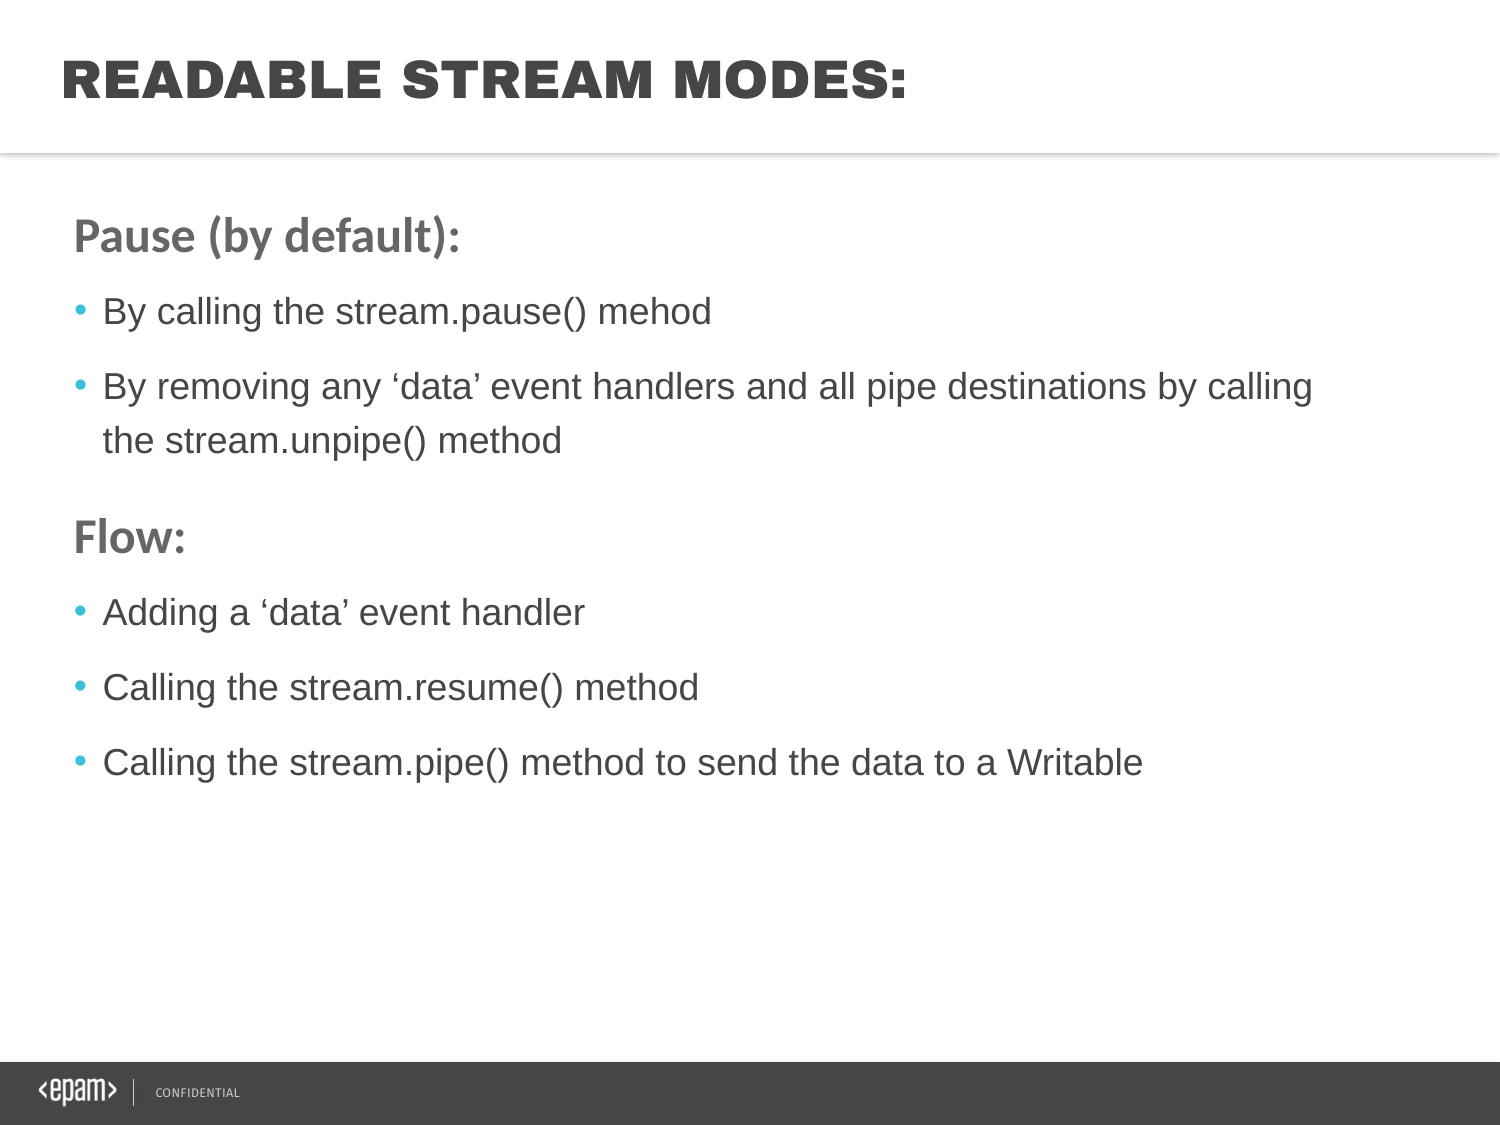

READABLE STREAM MODES:
Pause (by default):
By calling the stream.pause() mehod
By removing any ‘data’ event handlers and all pipe destinations by calling  the stream.unpipe() method

Flow:
Adding a ‘data’ event handler
Calling the stream.resume() method
Calling the stream.pipe() method to send the data to a Writable